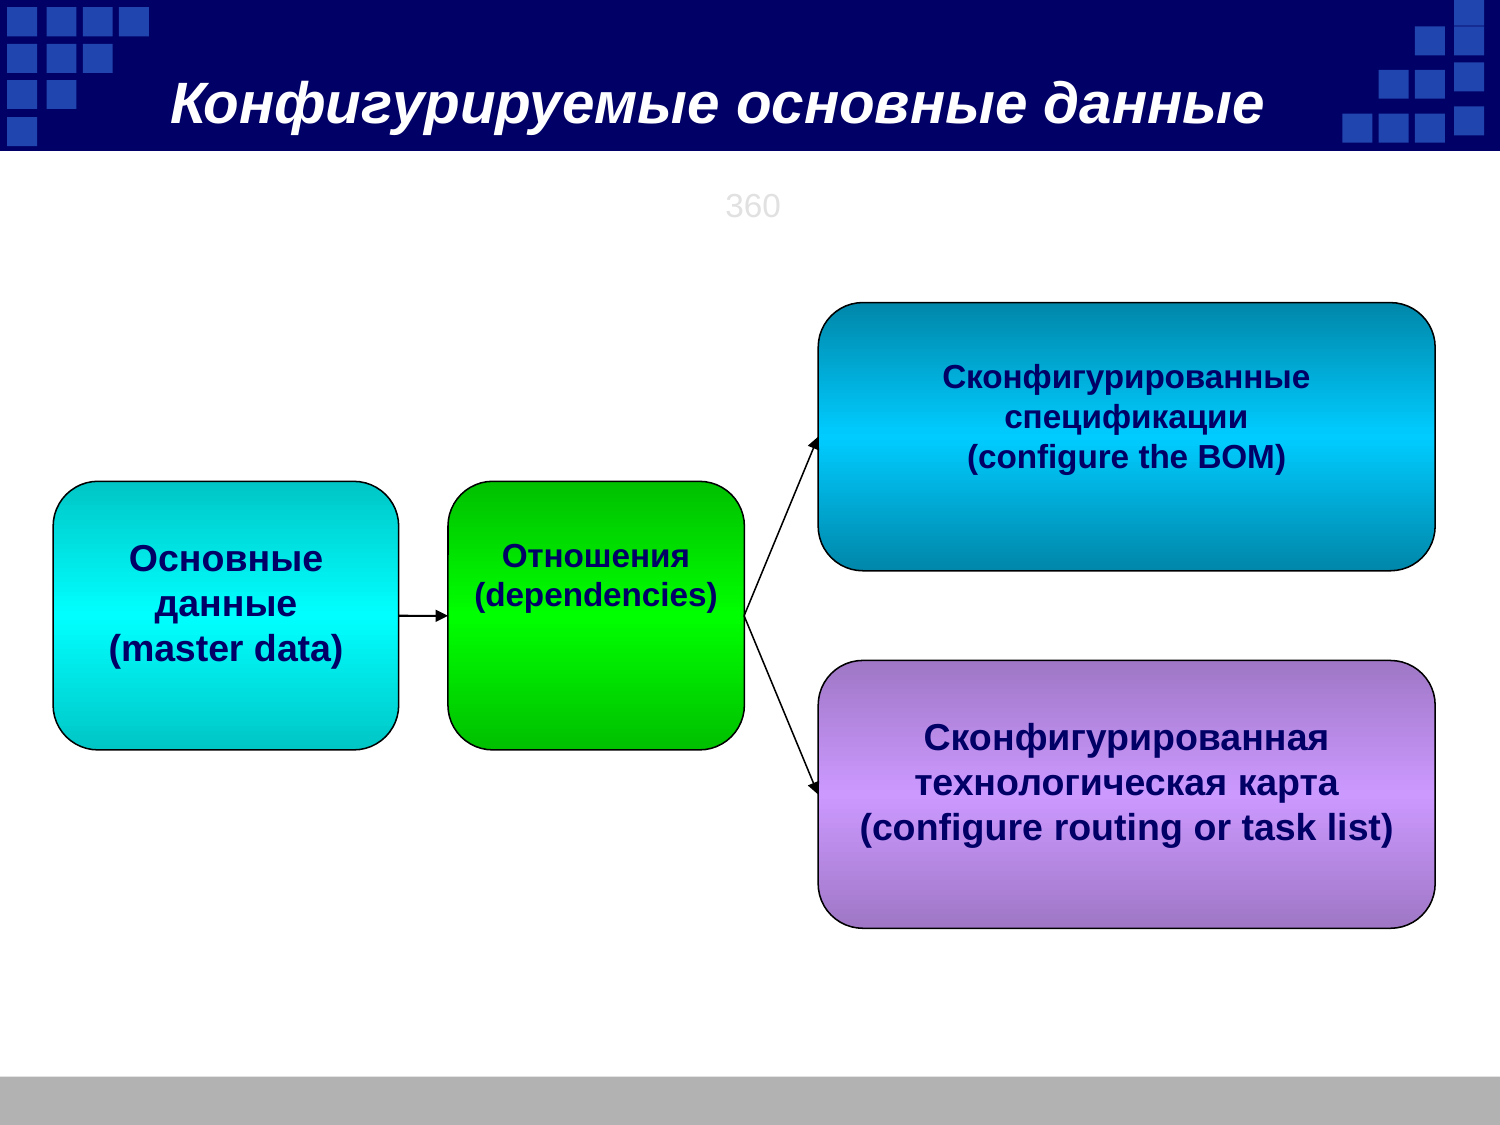

Конфигурируемые основные данные
360

Сконфигурированные спецификации
(configure the BOM)

Основные данные
(master data)
Отношения
(dependencies)

Сконфигурированная технологическая карта
(configure routing or task list)